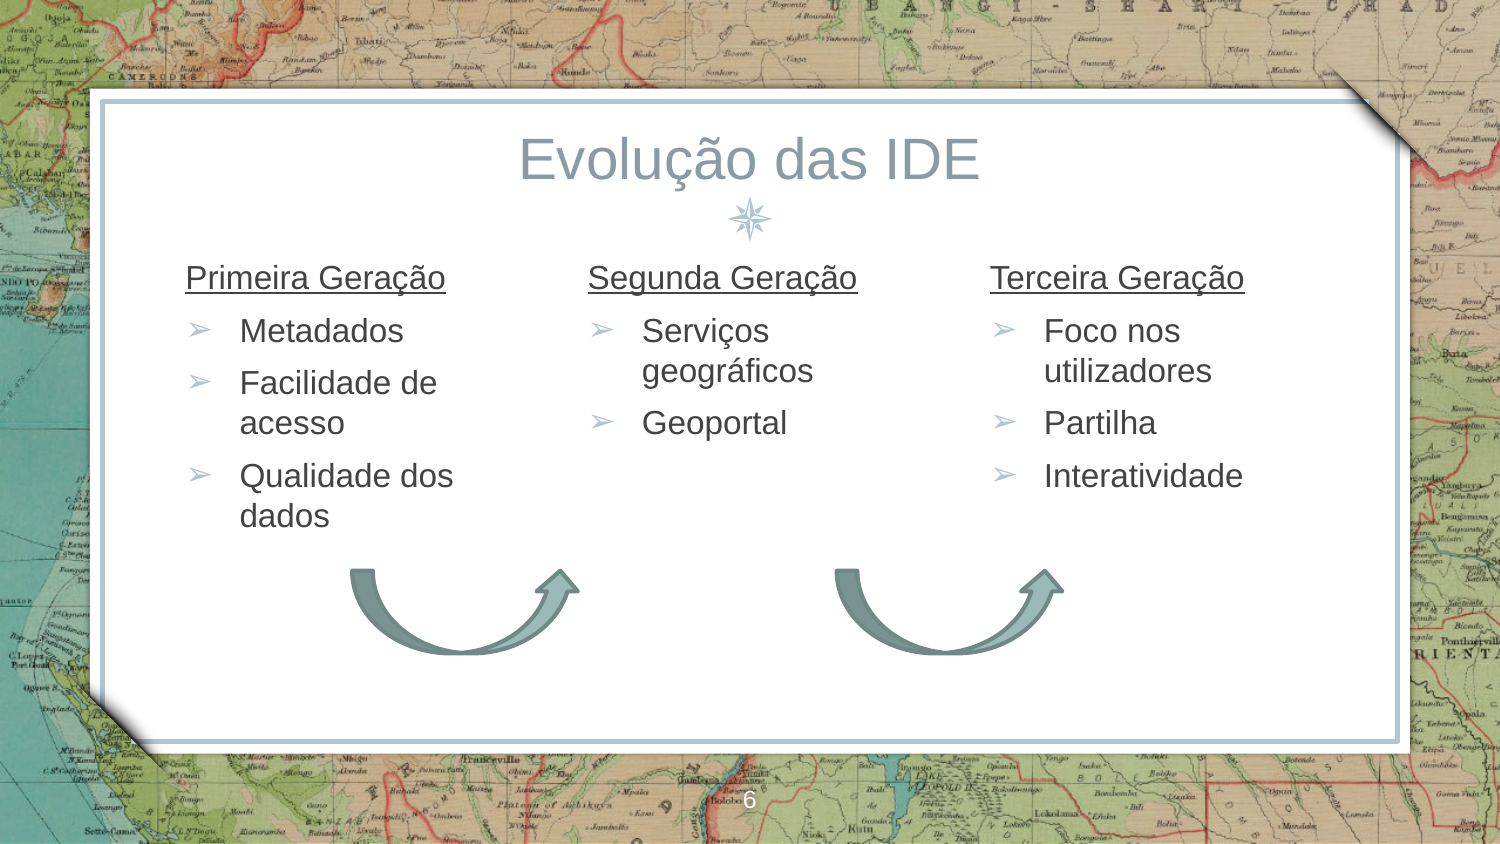

# Evolução das IDE
Primeira Geração
Metadados
Facilidade de acesso
Qualidade dos dados
Segunda Geração
Serviços geográficos
Geoportal
Terceira Geração
Foco nos utilizadores
Partilha
Interatividade

6